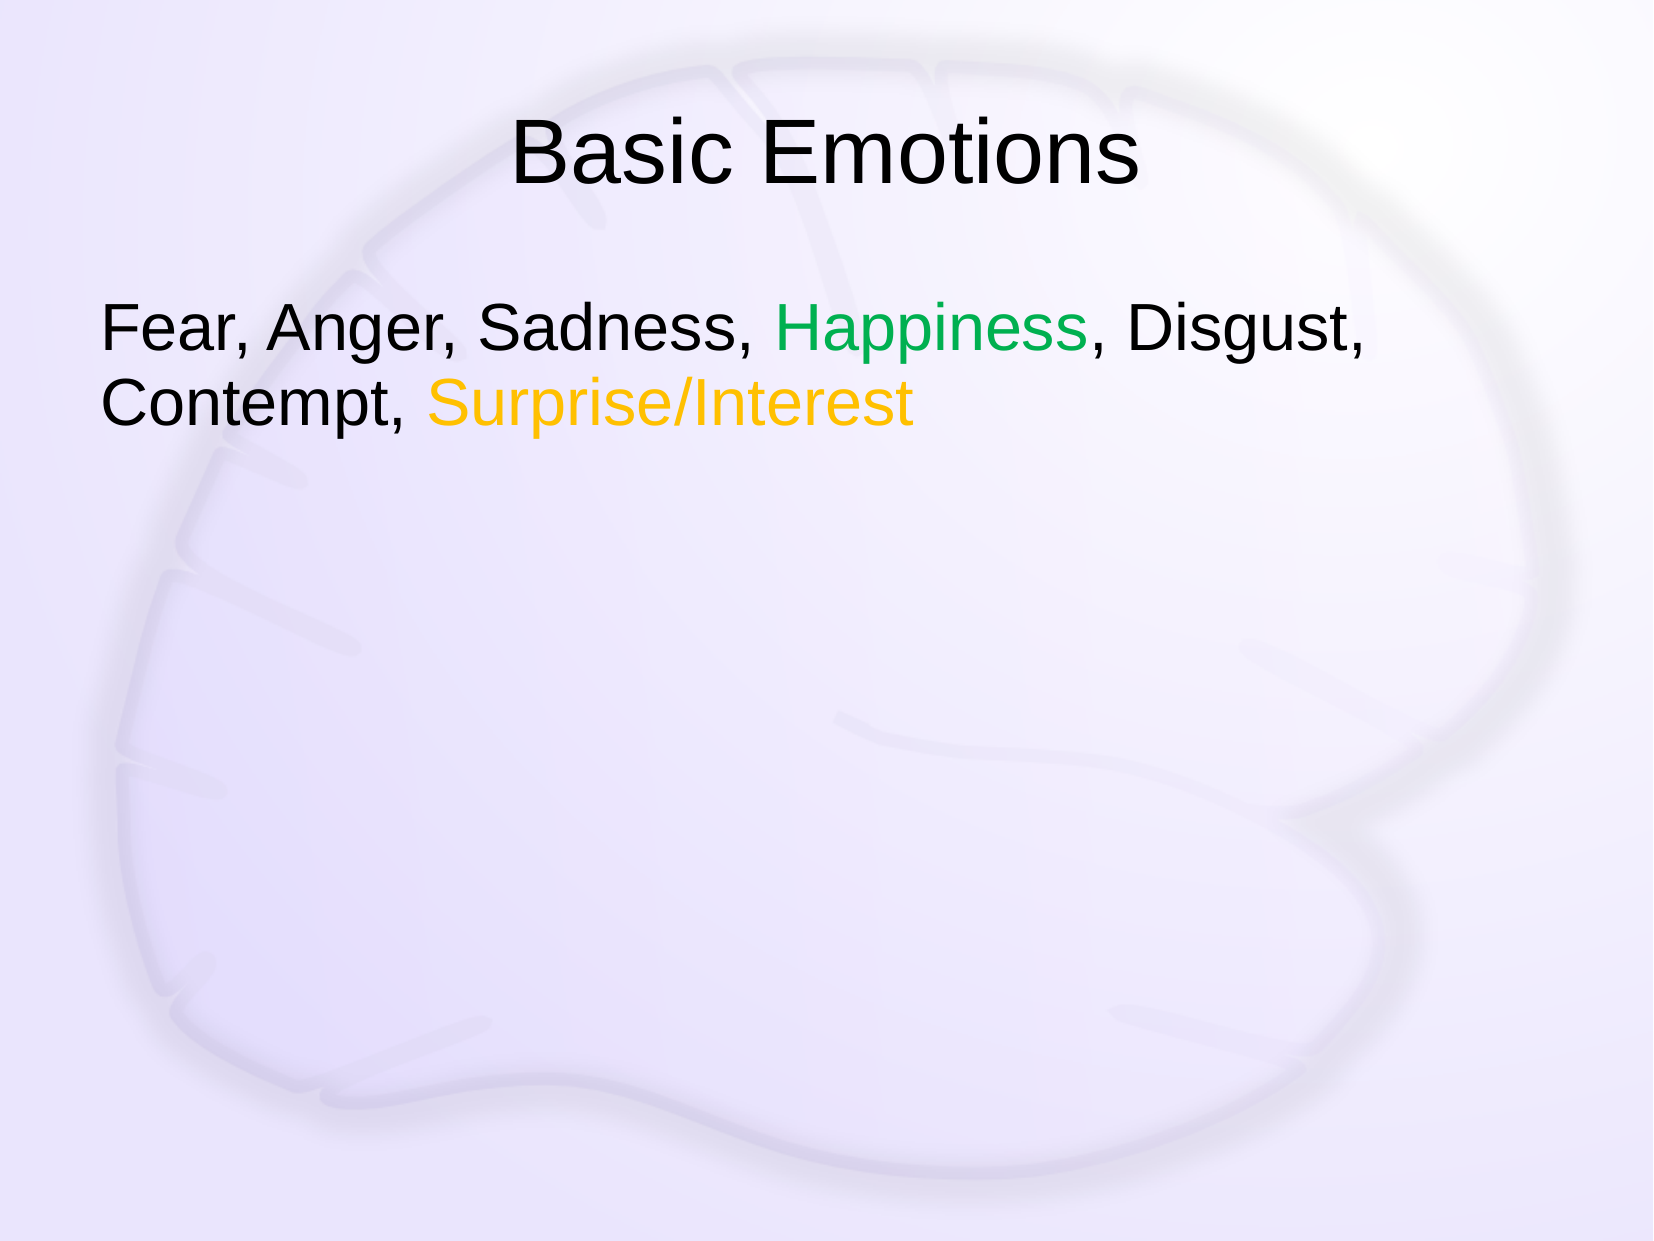

# Basic Emotions
Fear, Anger, Sadness, Happiness, Disgust, Contempt, Surprise/Interest